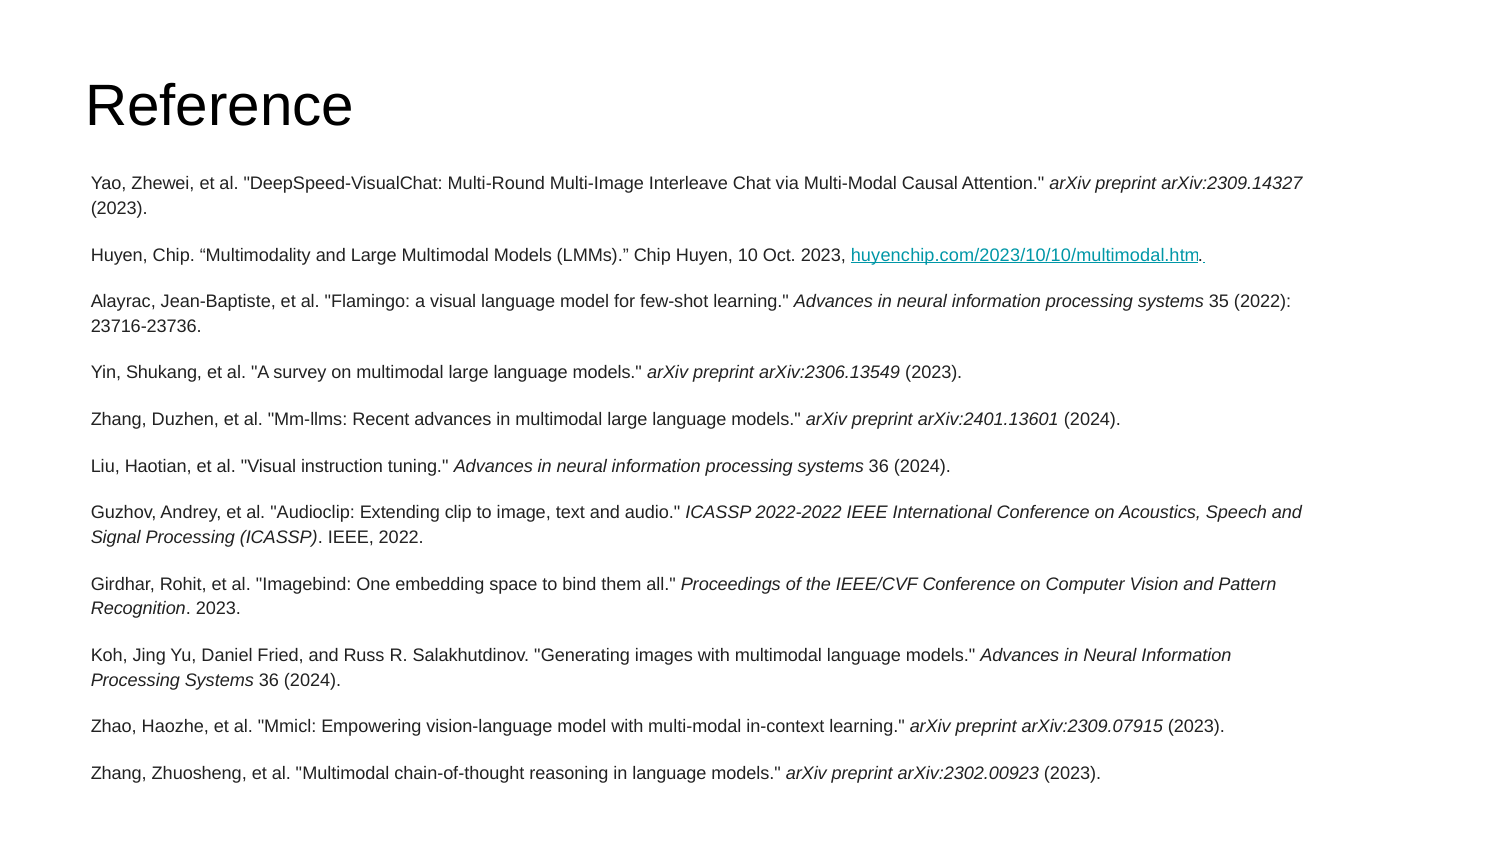

Reference
Yao, Zhewei, et al. "DeepSpeed-VisualChat: Multi-Round Multi-Image Interleave Chat via Multi-Modal Causal Attention." arXiv preprint arXiv:2309.14327 (2023).
Huyen, Chip. “Multimodality and Large Multimodal Models (LMMs).” Chip Huyen, 10 Oct. 2023, huyenchip.com/2023/10/10/multimodal.html.
Alayrac, Jean-Baptiste, et al. "Flamingo: a visual language model for few-shot learning." Advances in neural information processing systems 35 (2022): 23716-23736.
Yin, Shukang, et al. "A survey on multimodal large language models." arXiv preprint arXiv:2306.13549 (2023).
Zhang, Duzhen, et al. "Mm-llms: Recent advances in multimodal large language models." arXiv preprint arXiv:2401.13601 (2024).
Liu, Haotian, et al. "Visual instruction tuning." Advances in neural information processing systems 36 (2024).
Guzhov, Andrey, et al. "Audioclip: Extending clip to image, text and audio." ICASSP 2022-2022 IEEE International Conference on Acoustics, Speech and Signal Processing (ICASSP). IEEE, 2022.
Girdhar, Rohit, et al. "Imagebind: One embedding space to bind them all." Proceedings of the IEEE/CVF Conference on Computer Vision and Pattern Recognition. 2023.
Koh, Jing Yu, Daniel Fried, and Russ R. Salakhutdinov. "Generating images with multimodal language models." Advances in Neural Information Processing Systems 36 (2024).
Zhao, Haozhe, et al. "Mmicl: Empowering vision-language model with multi-modal in-context learning." arXiv preprint arXiv:2309.07915 (2023).
Zhang, Zhuosheng, et al. "Multimodal chain-of-thought reasoning in language models." arXiv preprint arXiv:2302.00923 (2023).